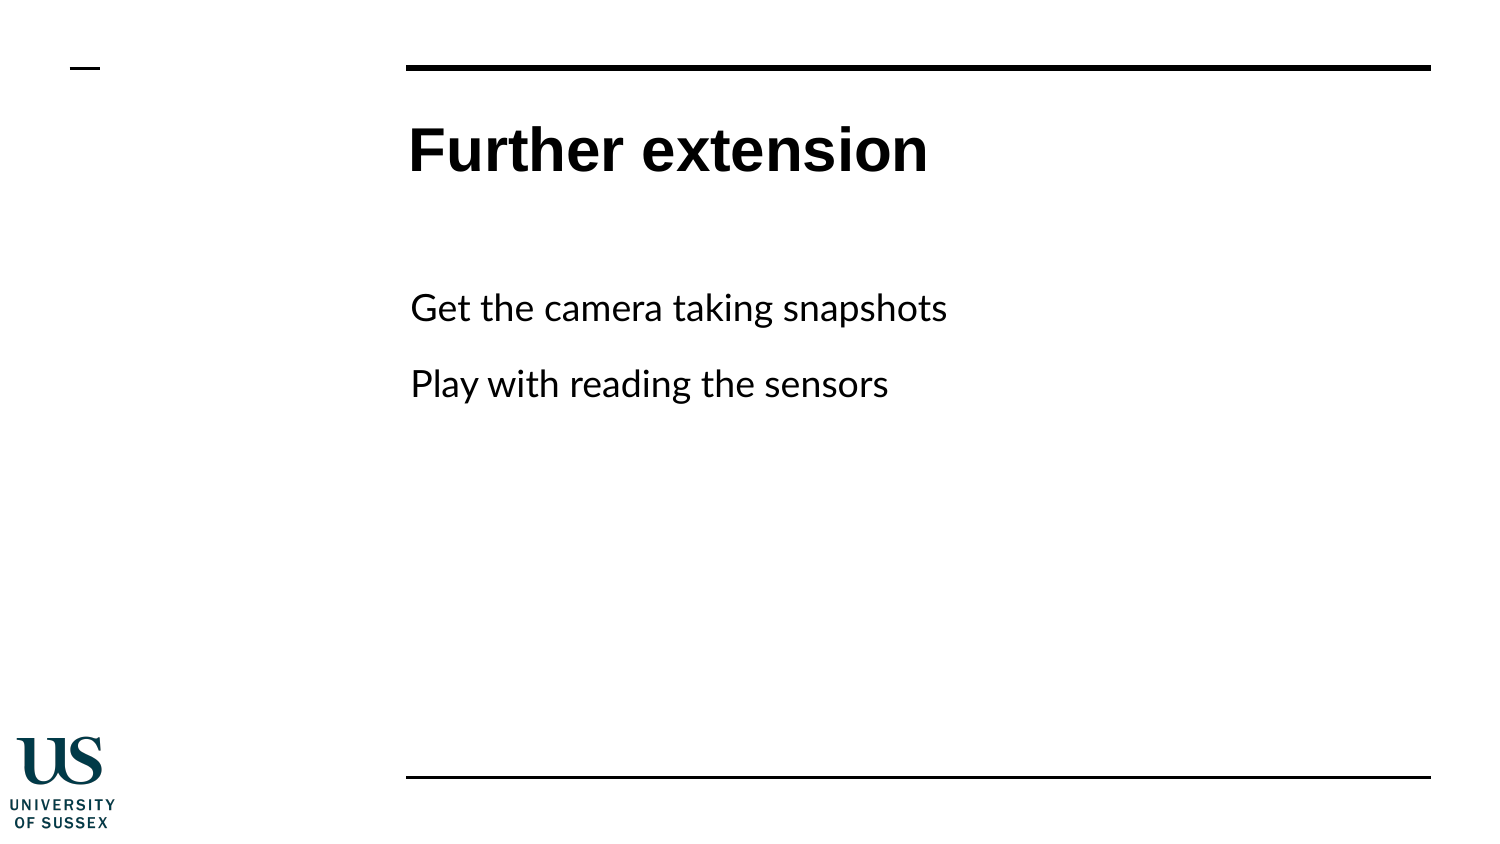

# Further extension
Get the camera taking snapshots
Play with reading the sensors